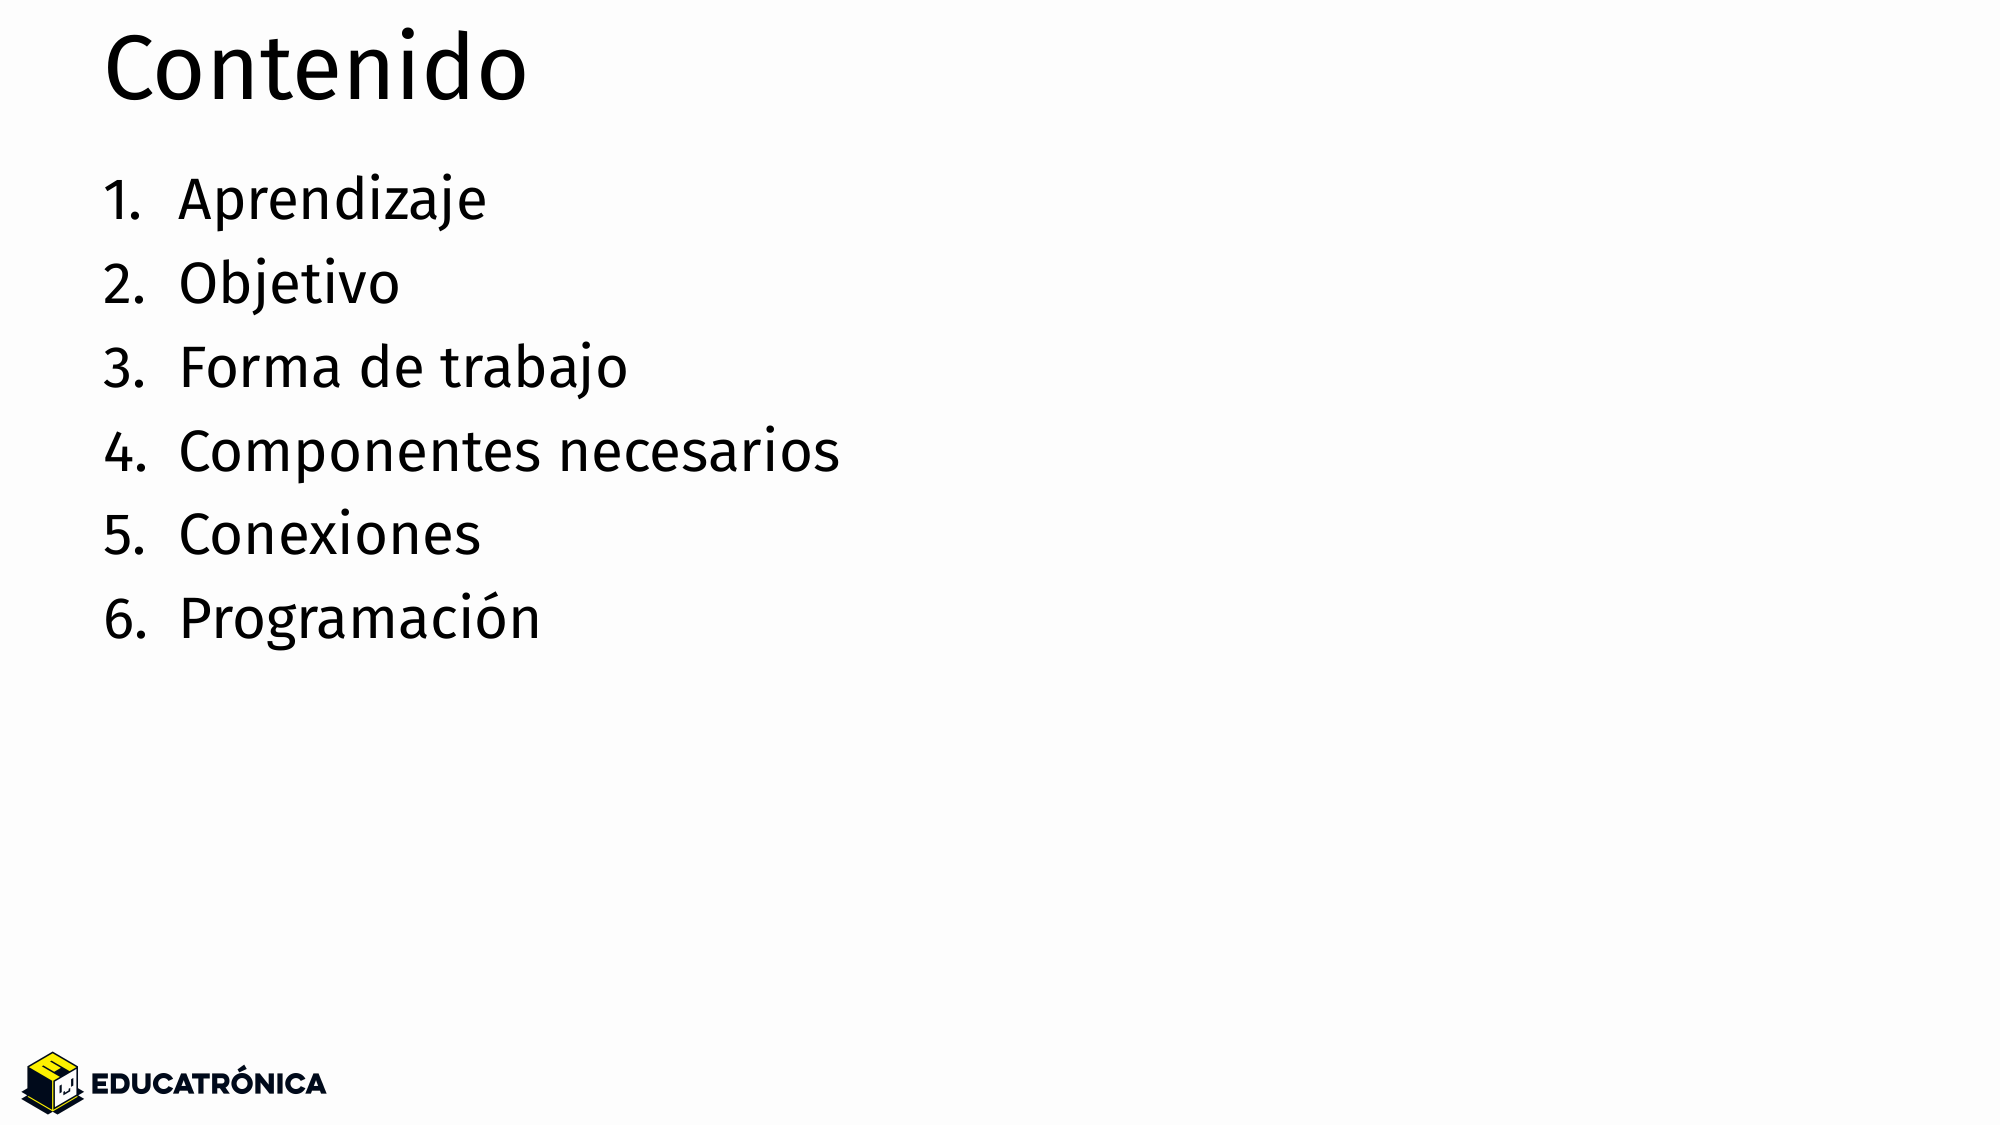

# Contenido
Aprendizaje
Objetivo
Forma de trabajo
Componentes necesarios
Conexiones
Programación